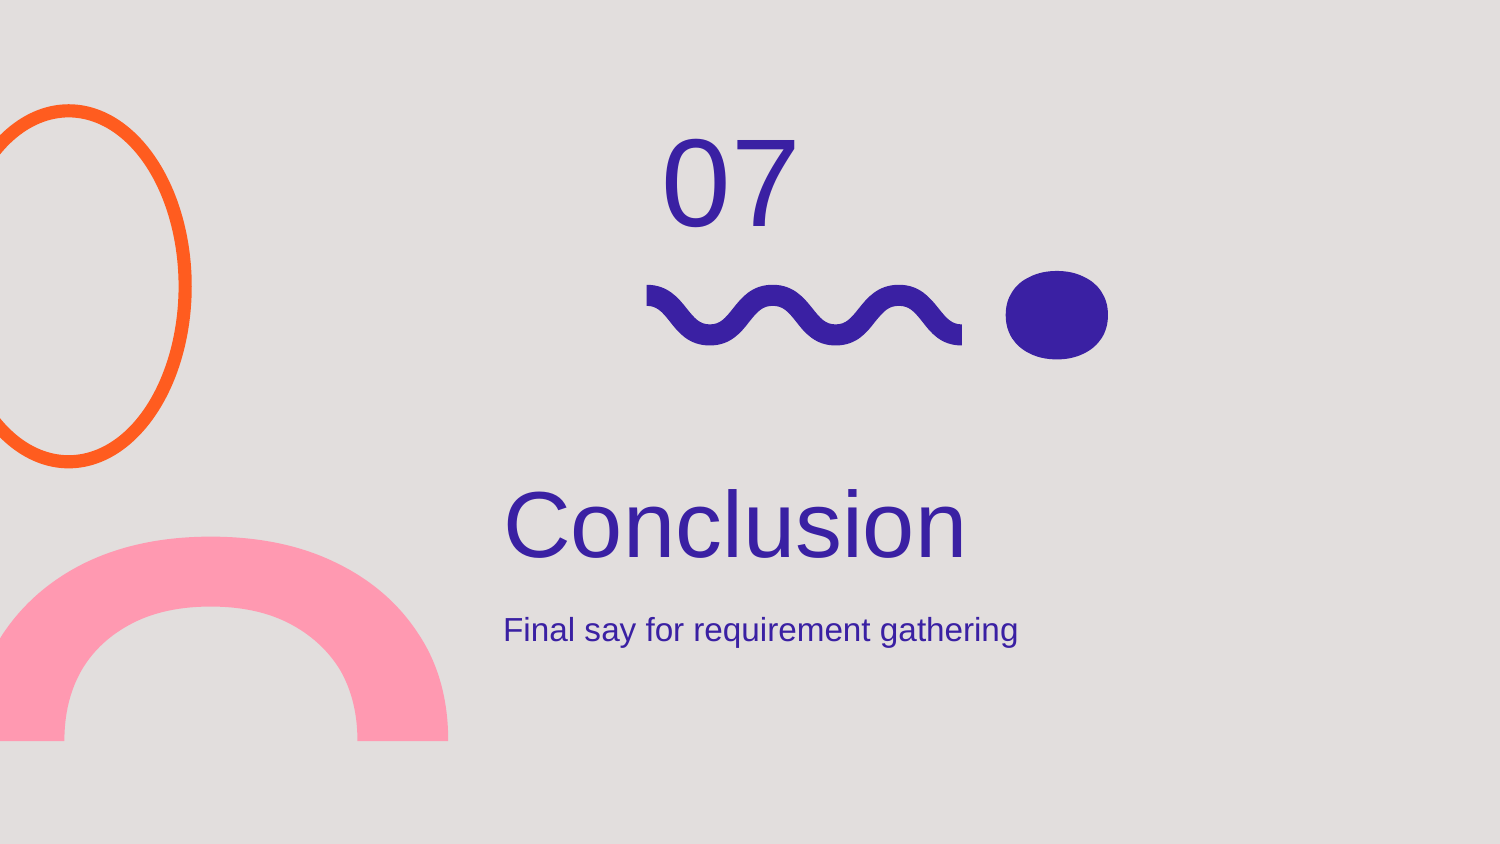

07

# Conclusion
Final say for requirement gathering